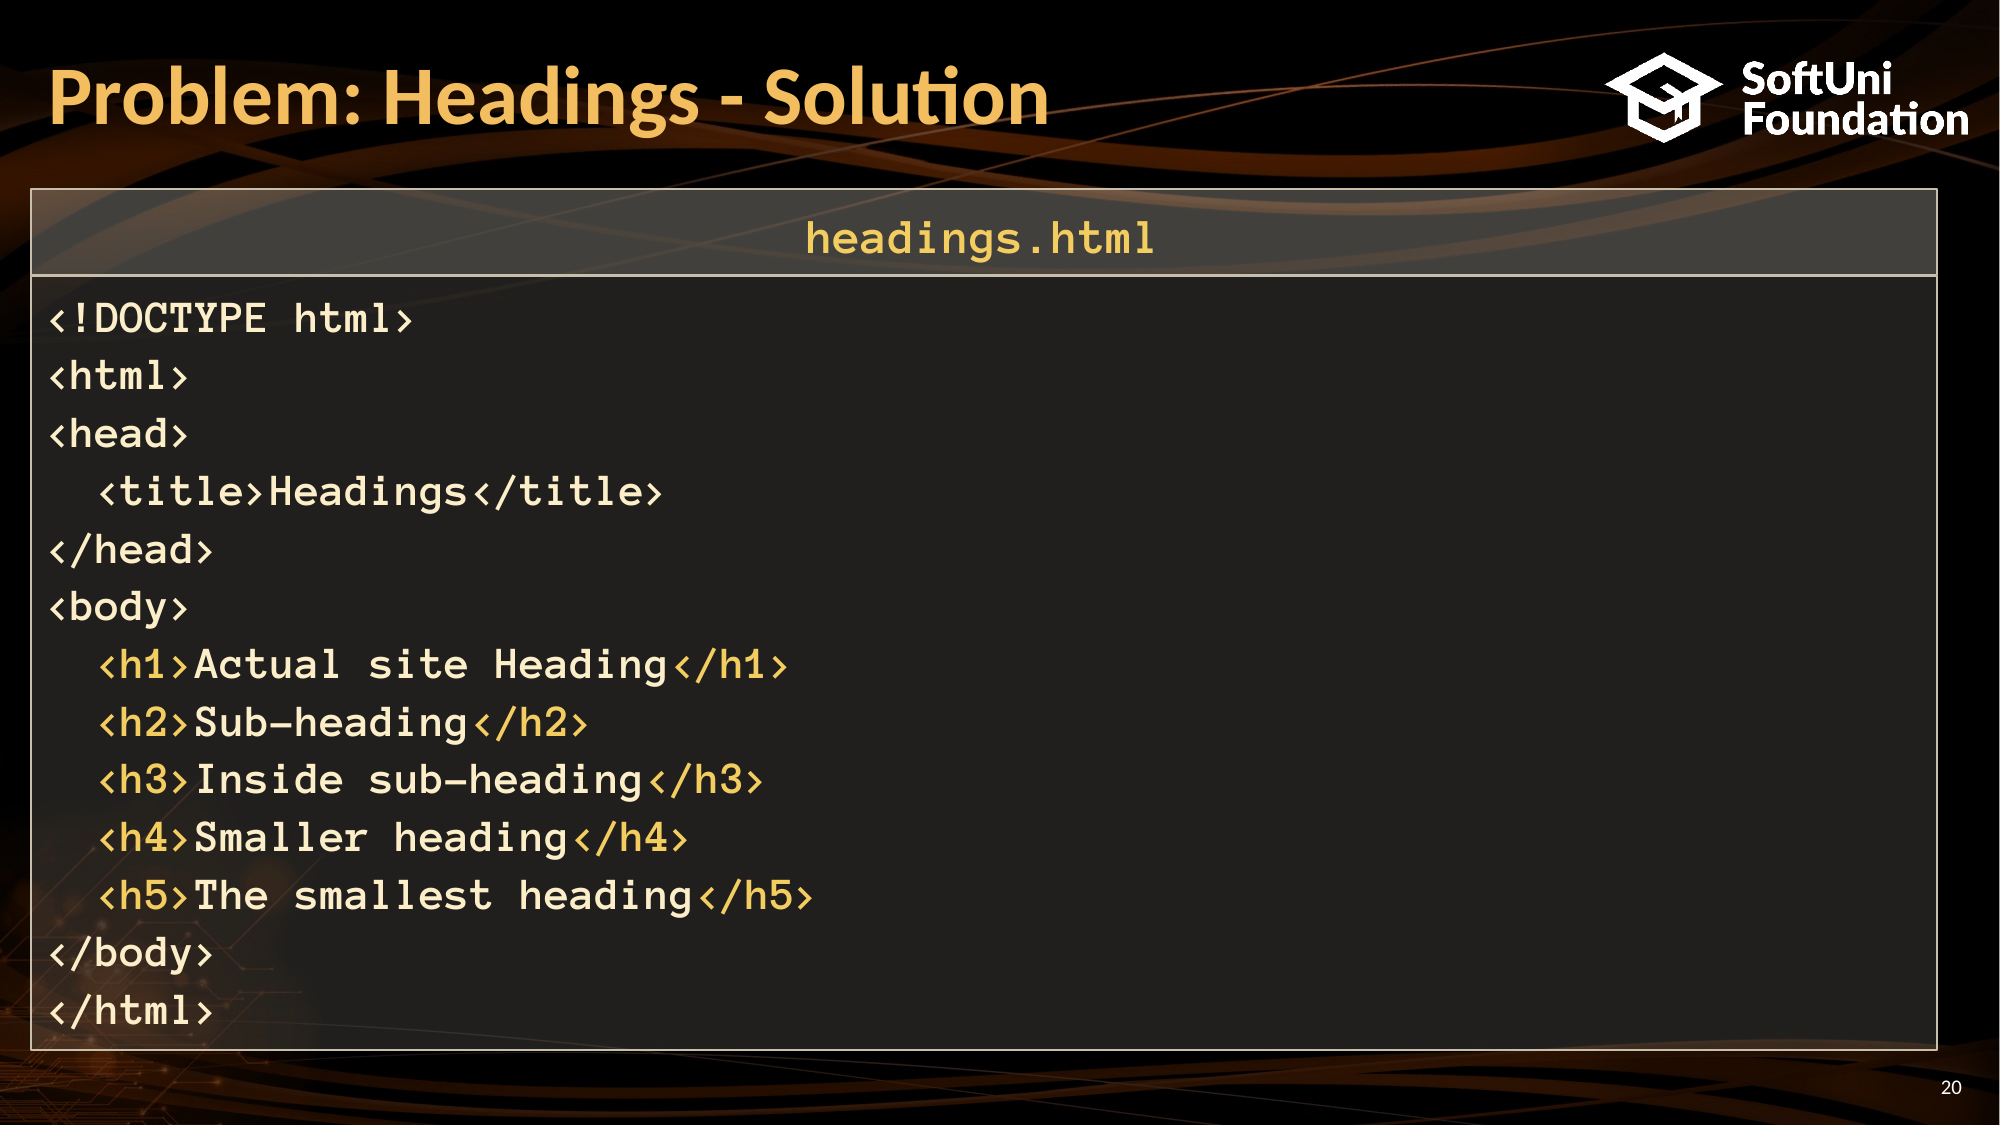

# Problem: Headings - Solution
headings.html
<!DOCTYPE html>
<html>
<head>
  <title>Headings</title>
</head>
<body>
  <h1>Actual site Heading</h1>
  <h2>Sub-heading</h2>
  <h3>Inside sub-heading</h3>
  <h4>Smaller heading</h4>
  <h5>The smallest heading</h5>
</body>
</html>
20